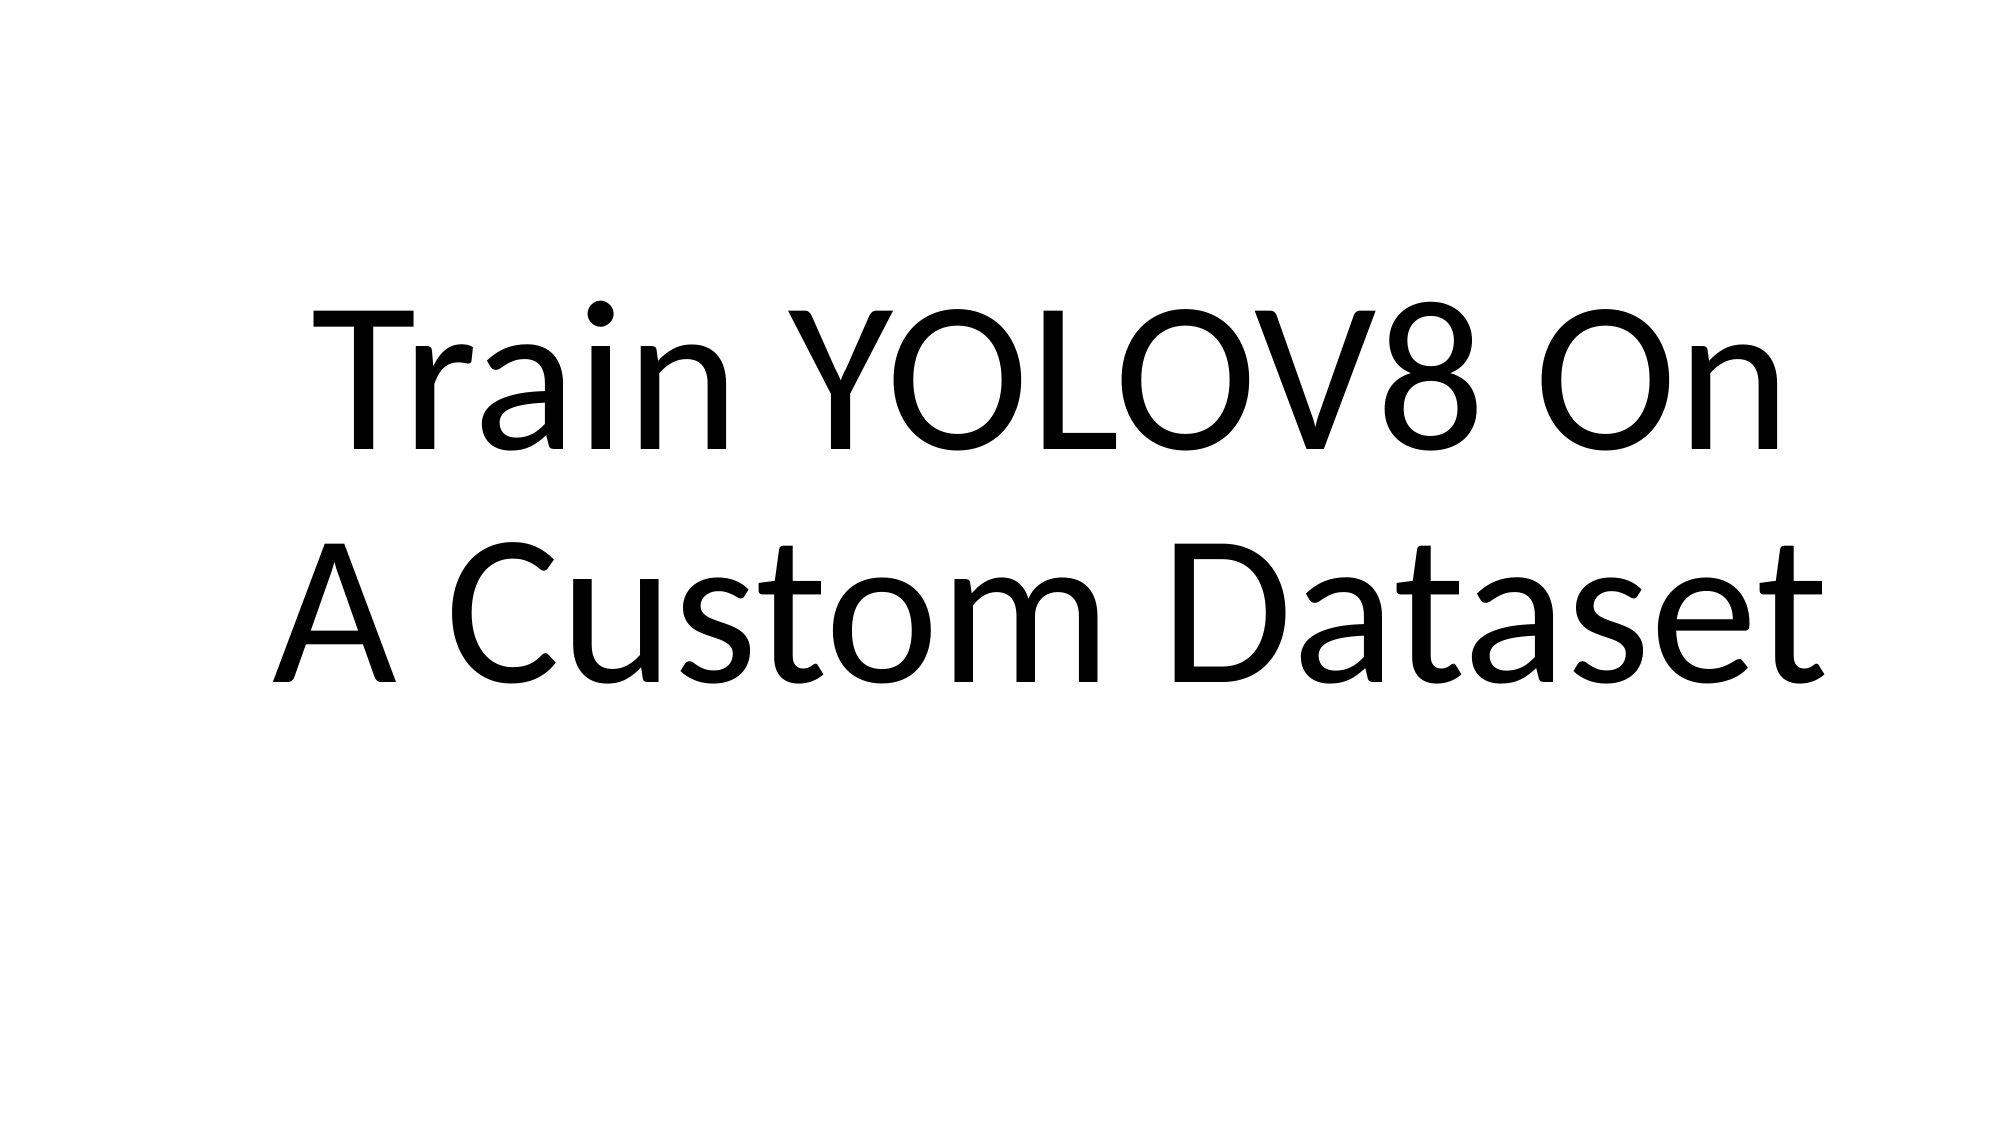

# Train YOLOV8 On A Custom Dataset